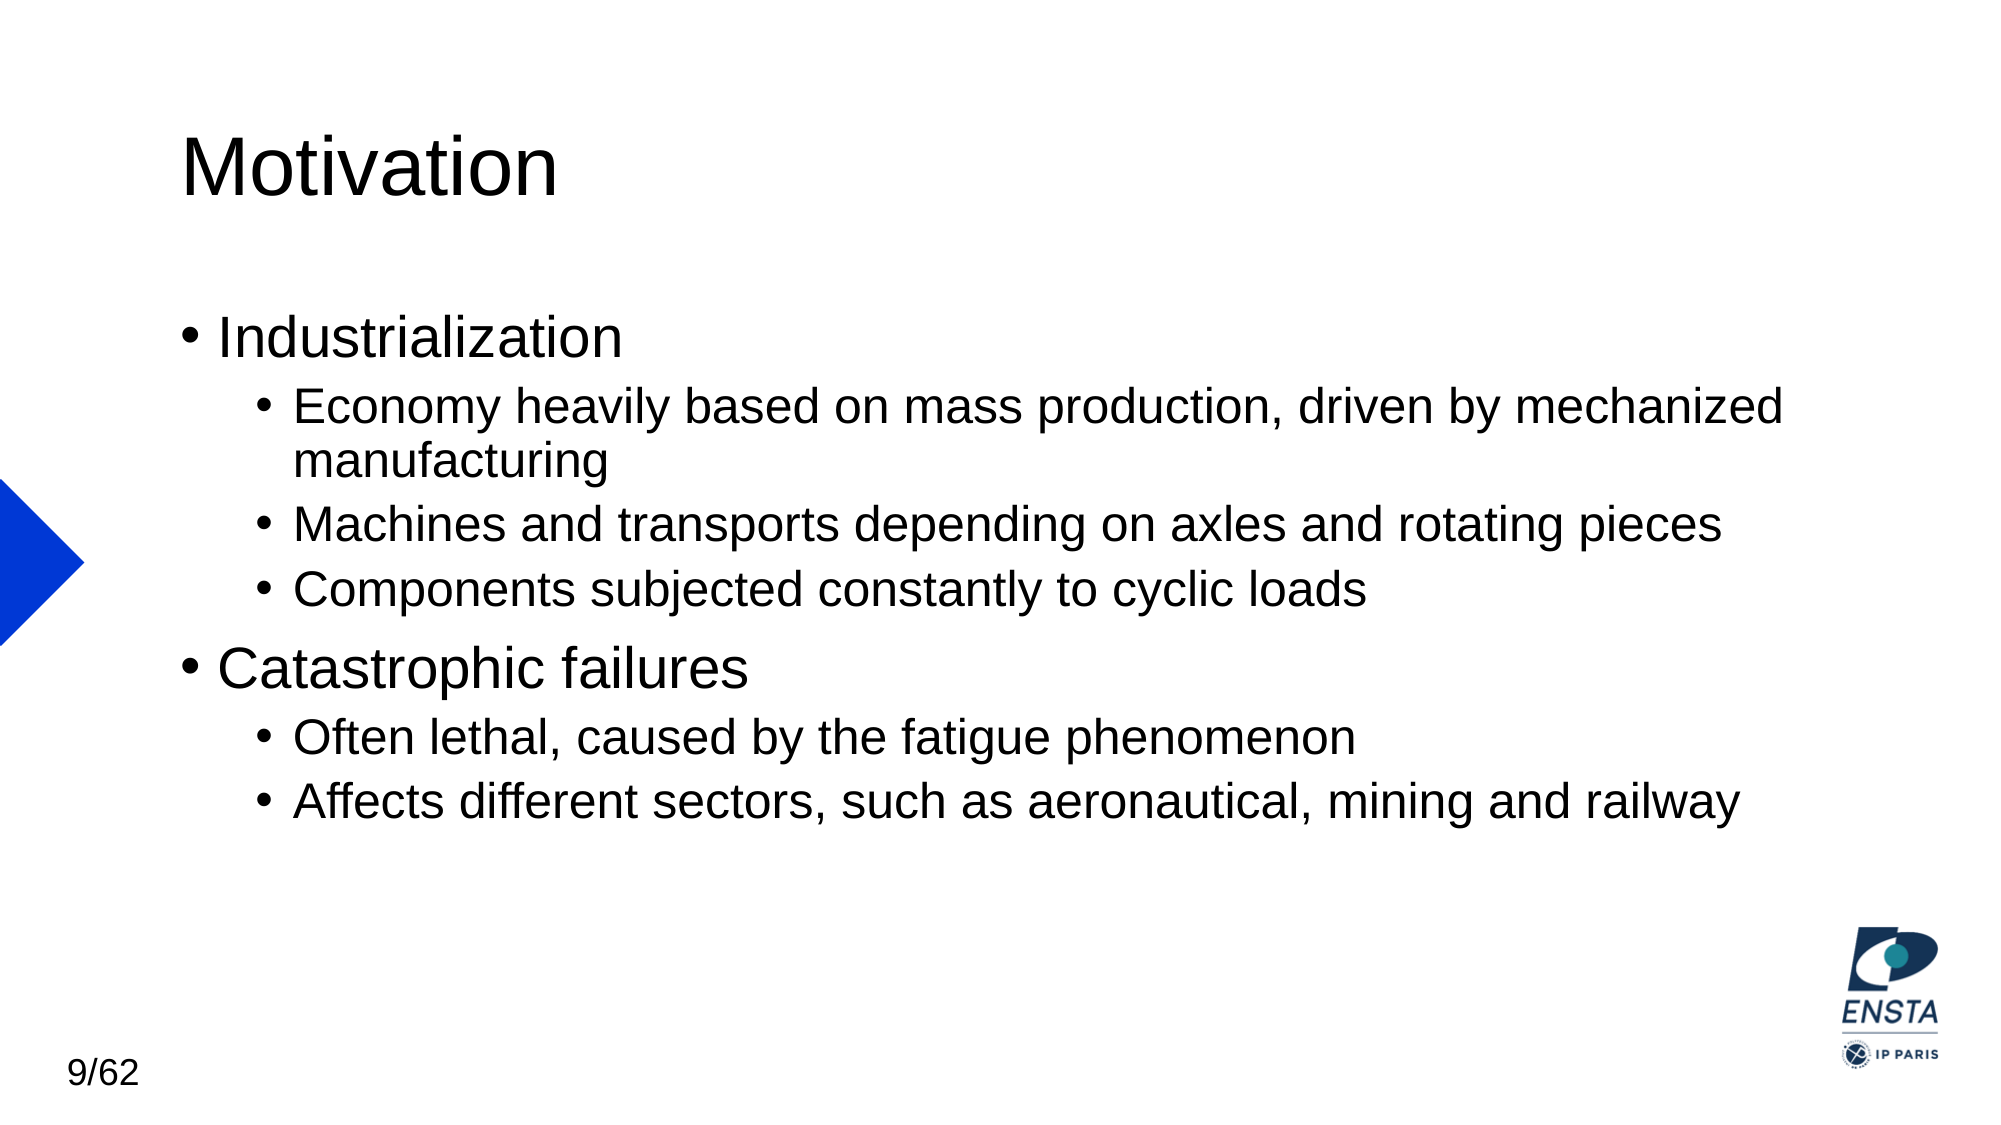

# Motivation
Industrialization
Economy heavily based on mass production, driven by mechanized manufacturing
Machines and transports depending on axles and rotating pieces
Components subjected constantly to cyclic loads
Catastrophic failures
Often lethal, caused by the fatigue phenomenon
Affects different sectors, such as aeronautical, mining and railway

9/62